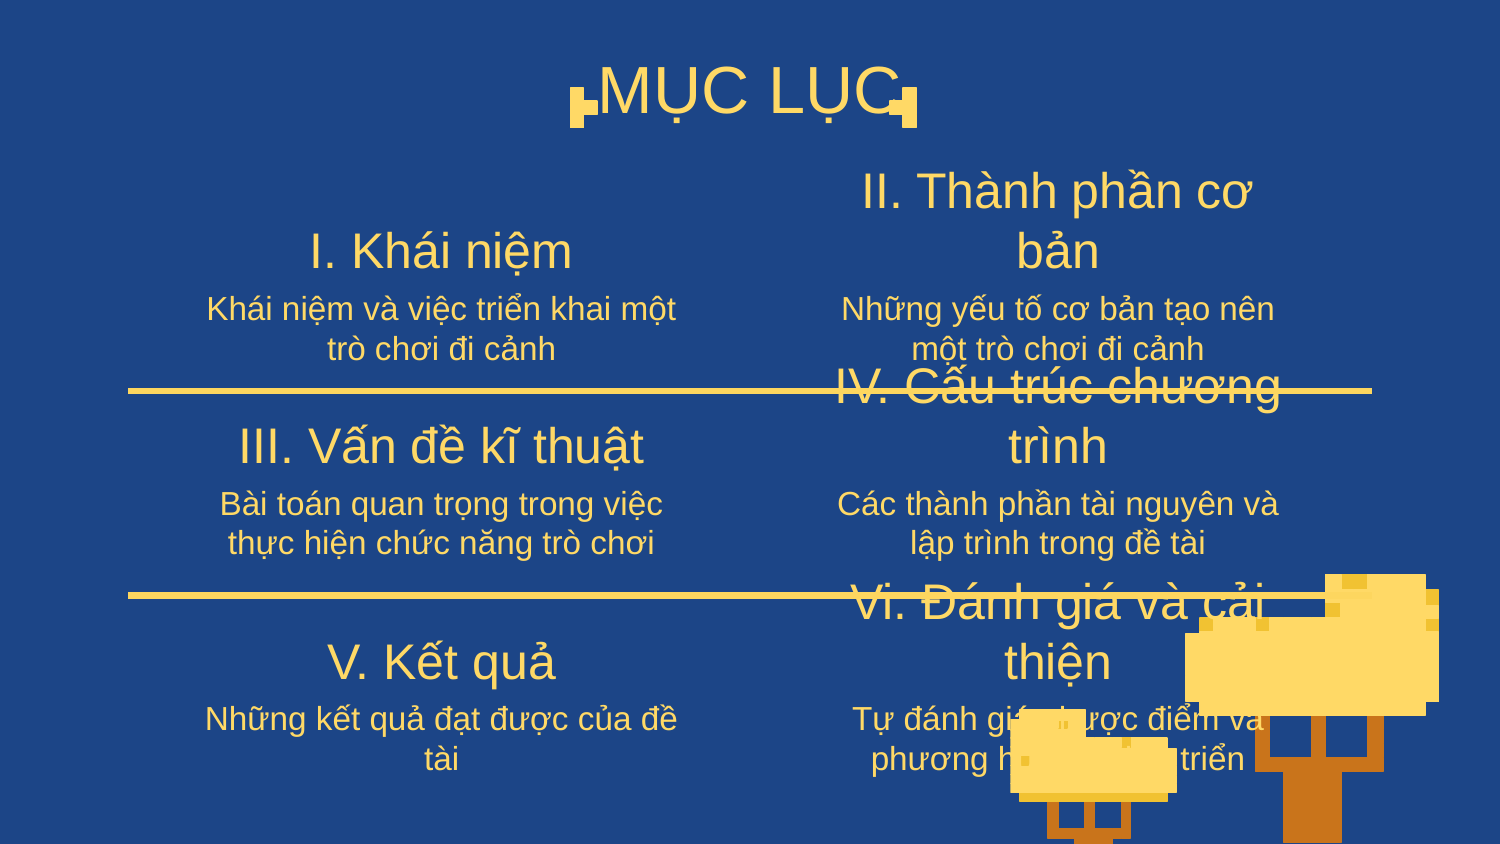

# MỤC LỤC

I. Khái niệm
II. Thành phần cơ bản
Khái niệm và việc triển khai một trò chơi đi cảnh
Những yếu tố cơ bản tạo nên một trò chơi đi cảnh
III. Vấn đề kĩ thuật
IV. Cấu trúc chương trình
Bài toán quan trọng trong việc thực hiện chức năng trò chơi
Các thành phần tài nguyên và lập trình trong đề tài
Vi. Đánh giá và cải thiện
V. Kết quả
Tự đánh giá nhược điểm và phương hướng phát triển
Những kết quả đạt được của đề tài